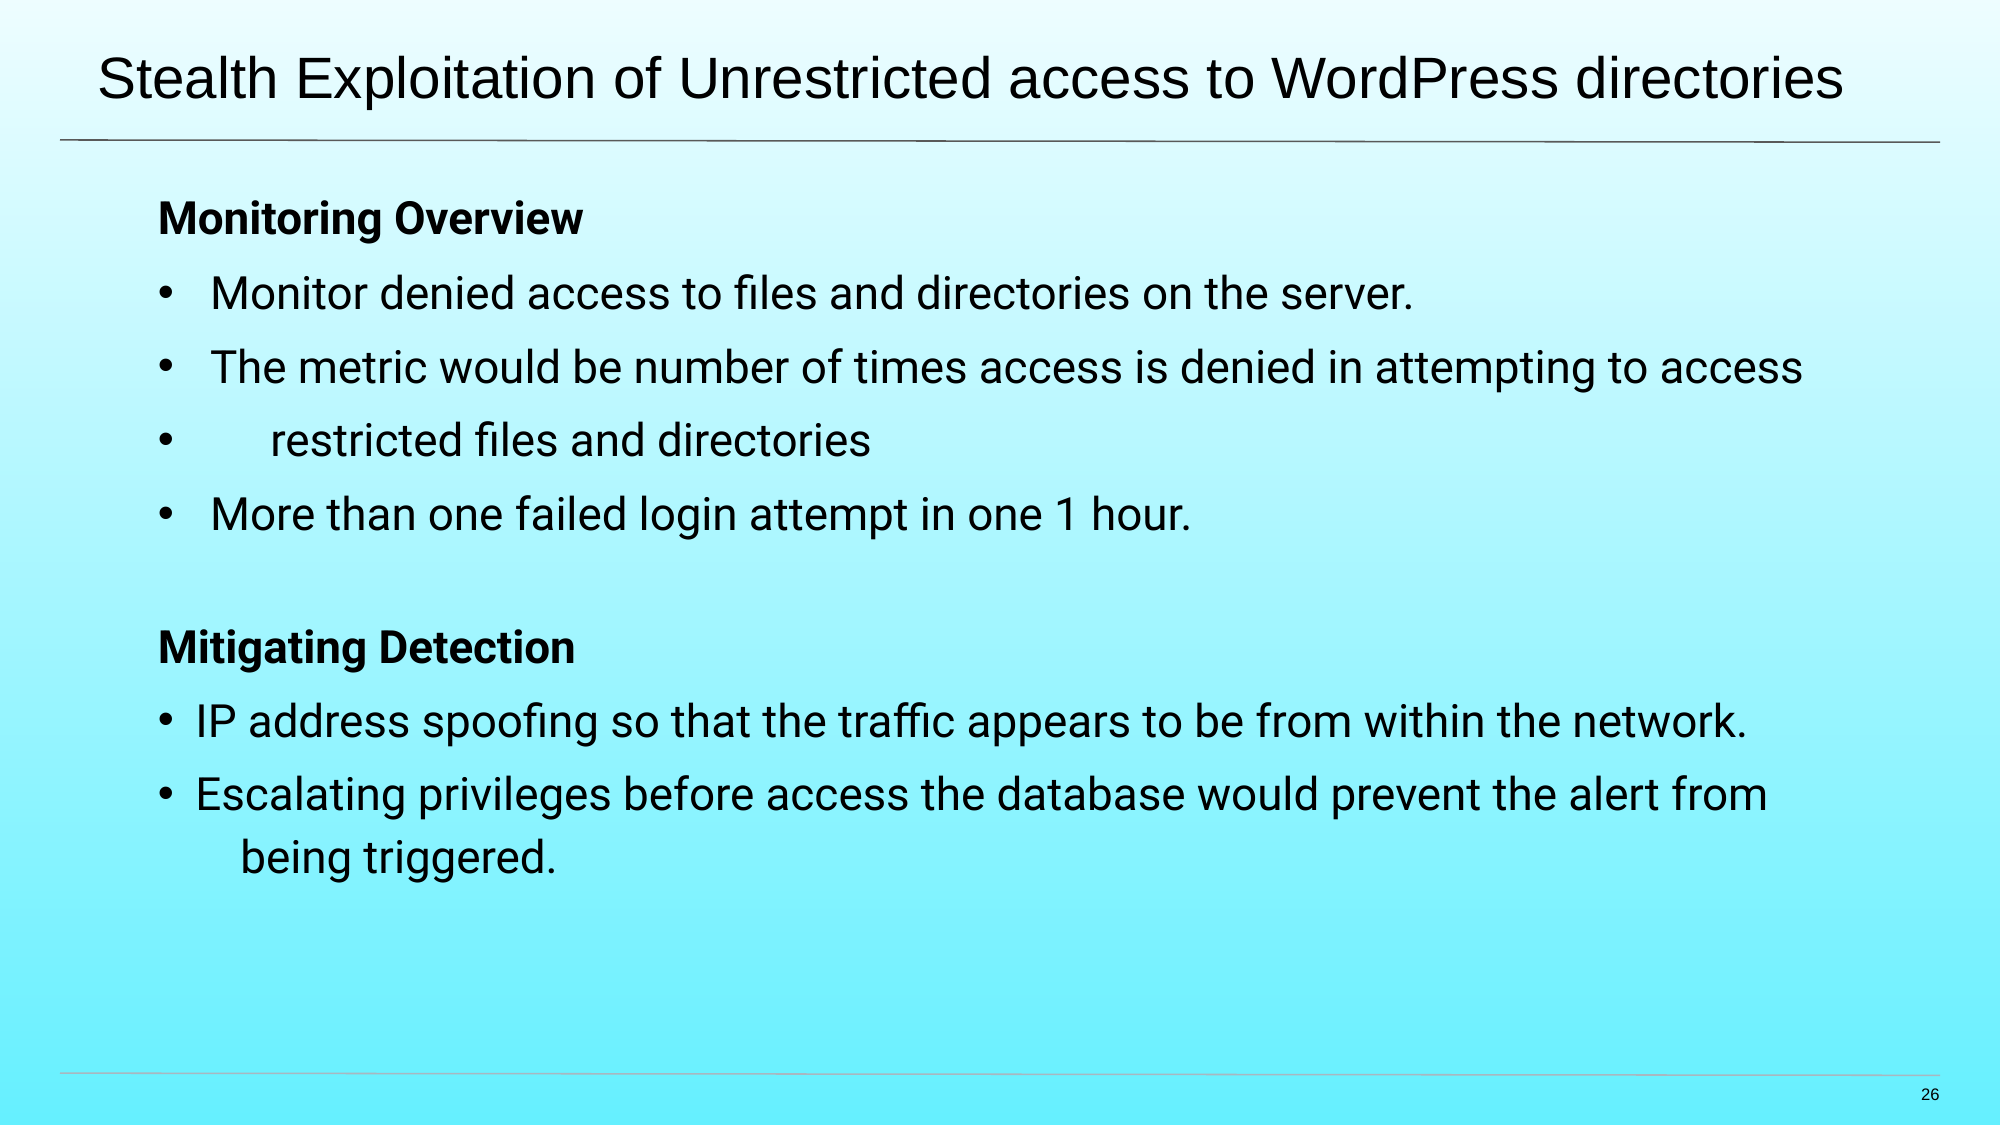

# Stealth Exploitation of Unrestricted access to WordPress directories
Monitoring Overview
Monitor denied access to files and directories on the server.
The metric would be number of times access is denied in attempting to access
     restricted files and directories
More than one failed login attempt in one 1 hour.

Mitigating Detection
IP address spoofing so that the traffic appears to be from within the network.
Escalating privileges before access the database would prevent the alert from           being triggered.

26